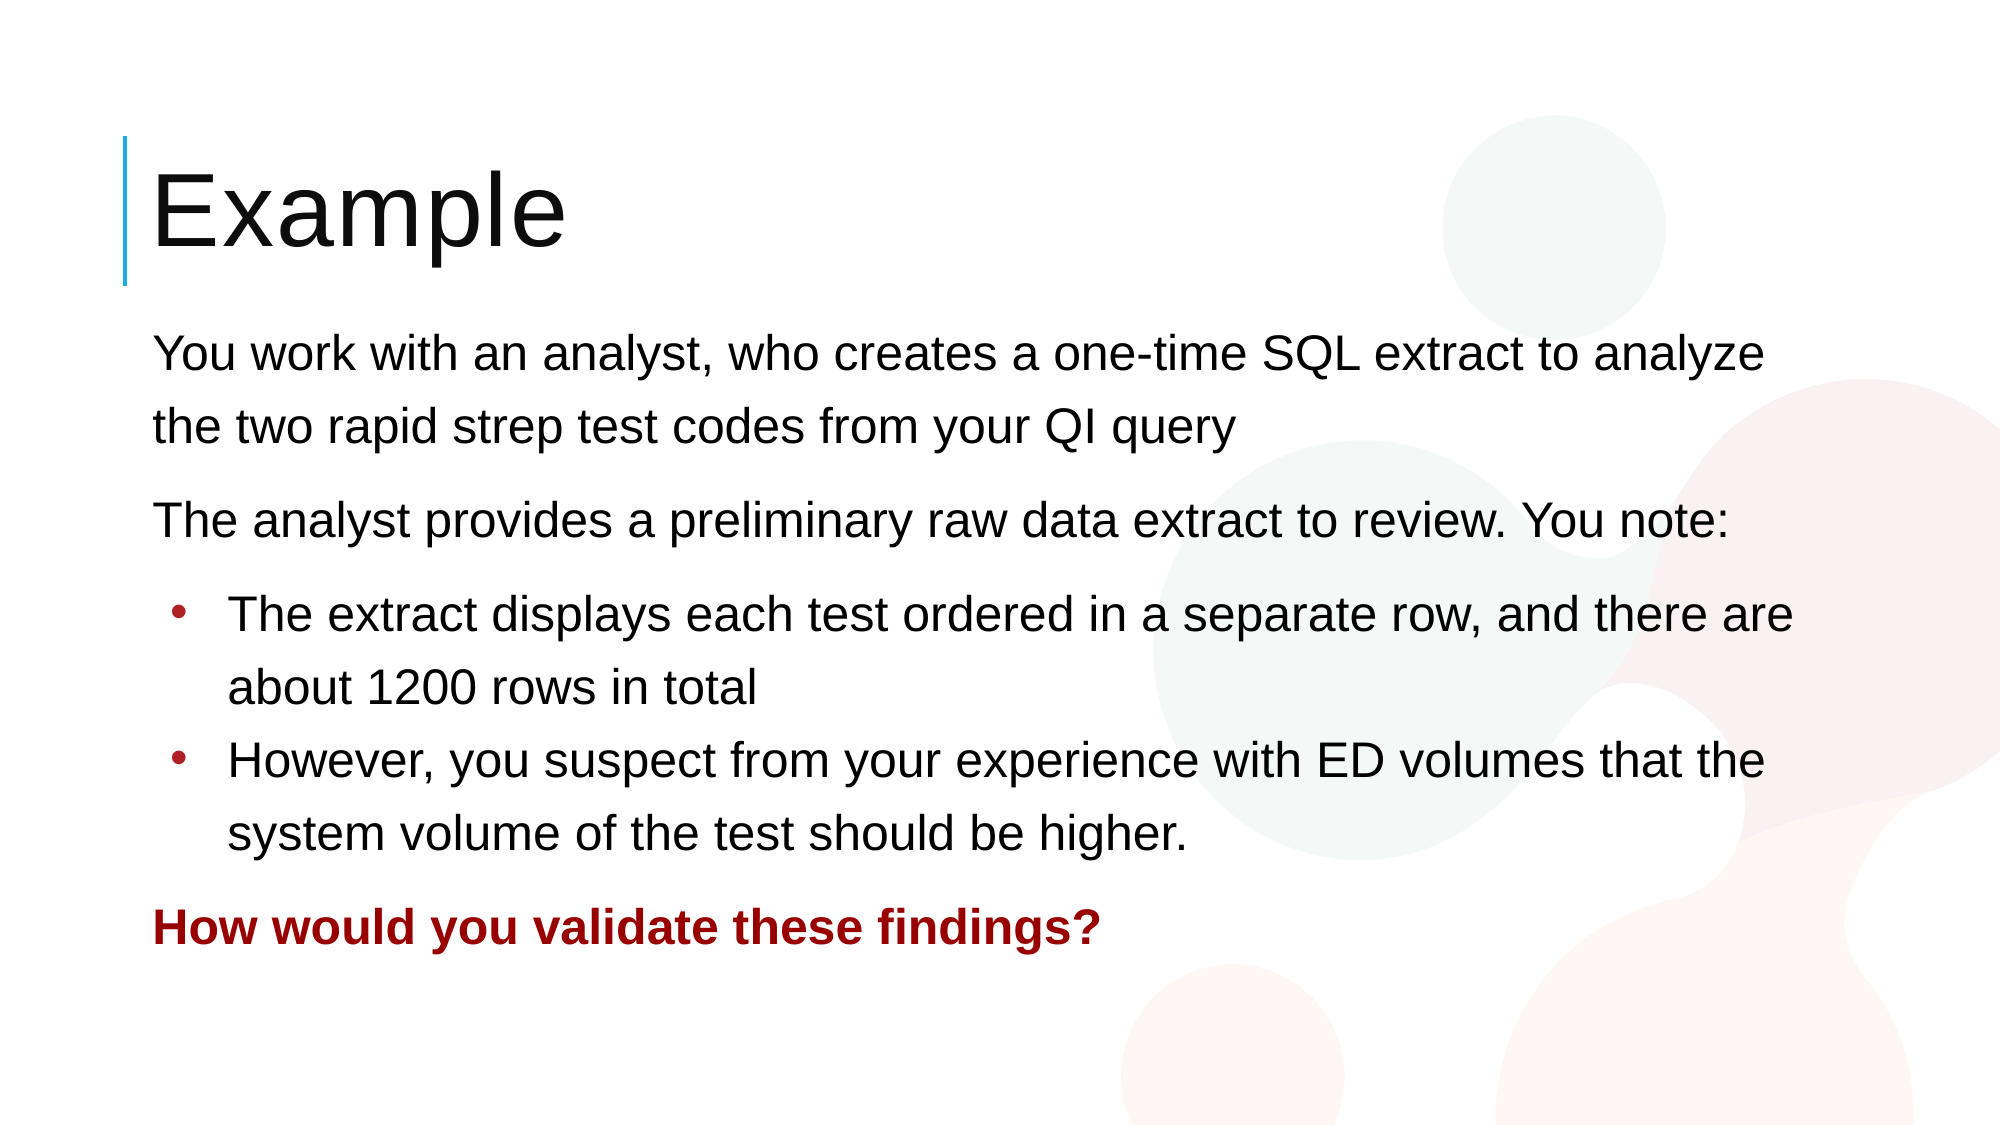

# Example
You work with an analyst, who creates a one-time SQL extract to analyze the two rapid strep test codes from your QI query
The analyst provides a preliminary raw data extract to review. You note:
The extract displays each test ordered in a separate row, and there are about 1200 rows in total
However, you suspect from your experience with ED volumes that the system volume of the test should be higher.
How would you validate these findings?